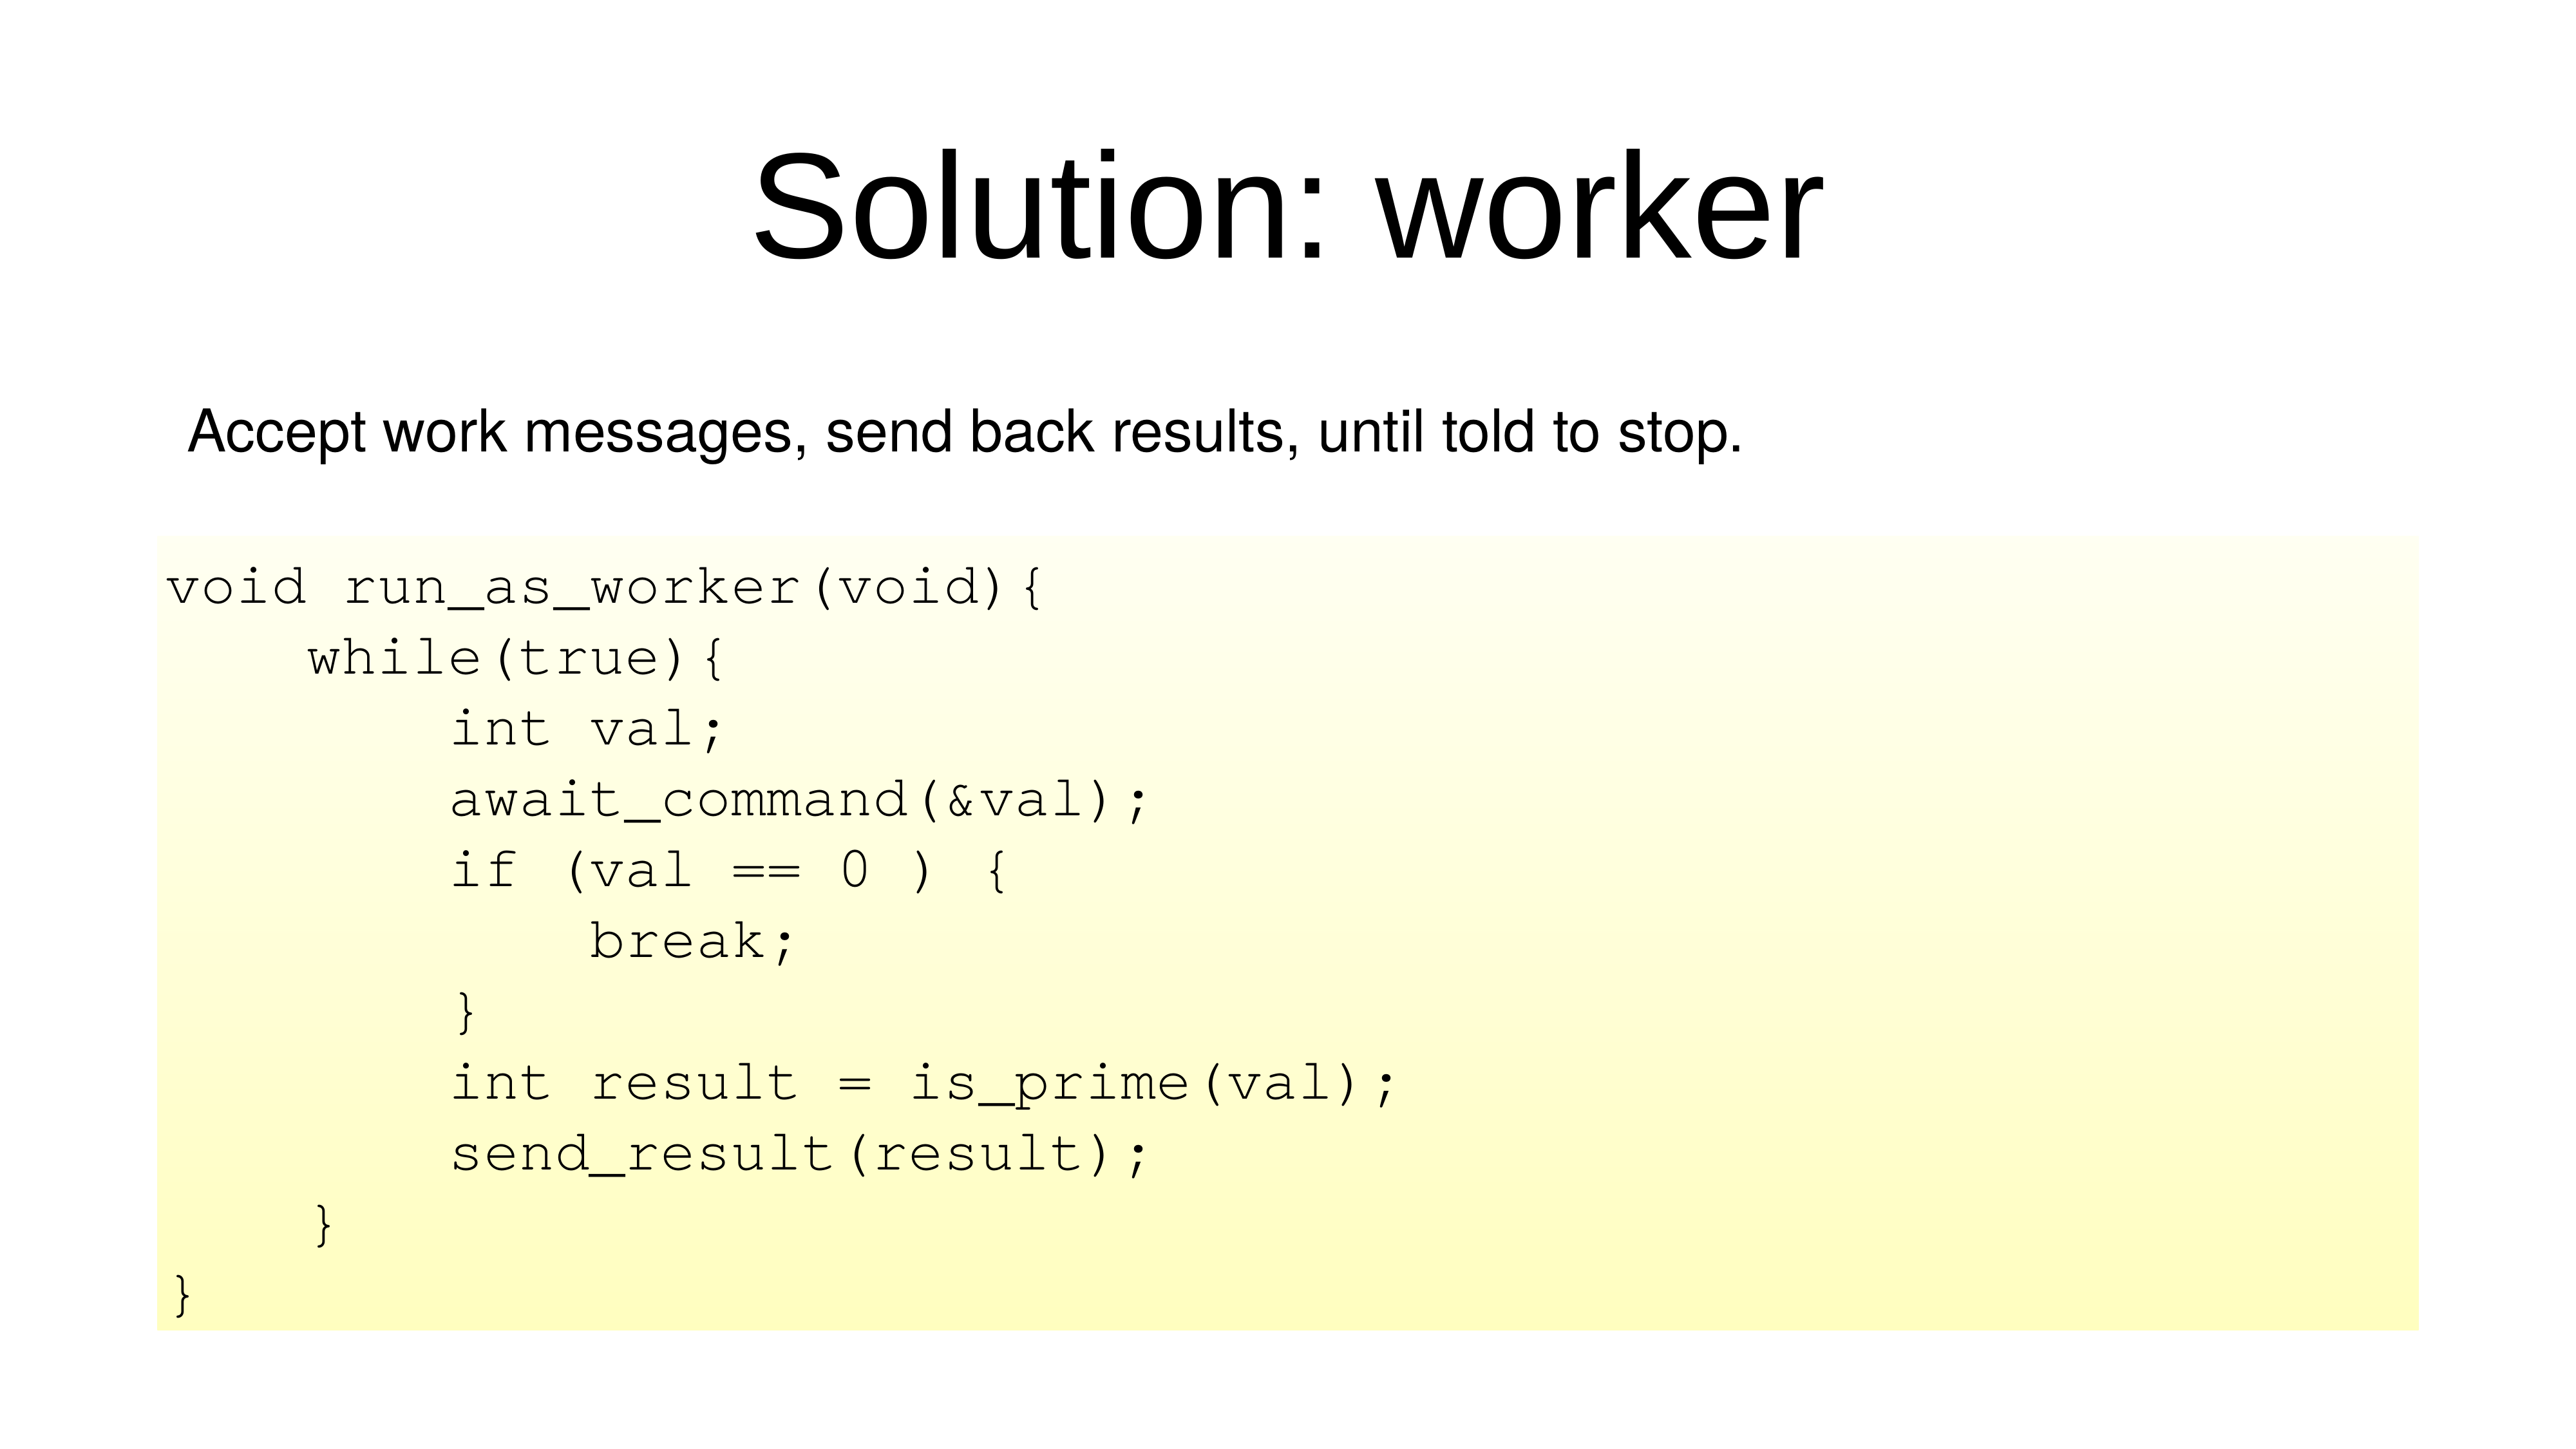

# Solution: worker
Accept work messages, send back results, until told to stop.
void run_as_worker(void){
    while(true){
        int val;
        await_command(&val);
        if (val == 0 ) {
            break;
        }
        int result = is_prime(val);
        send_result(result);
    }
}
61